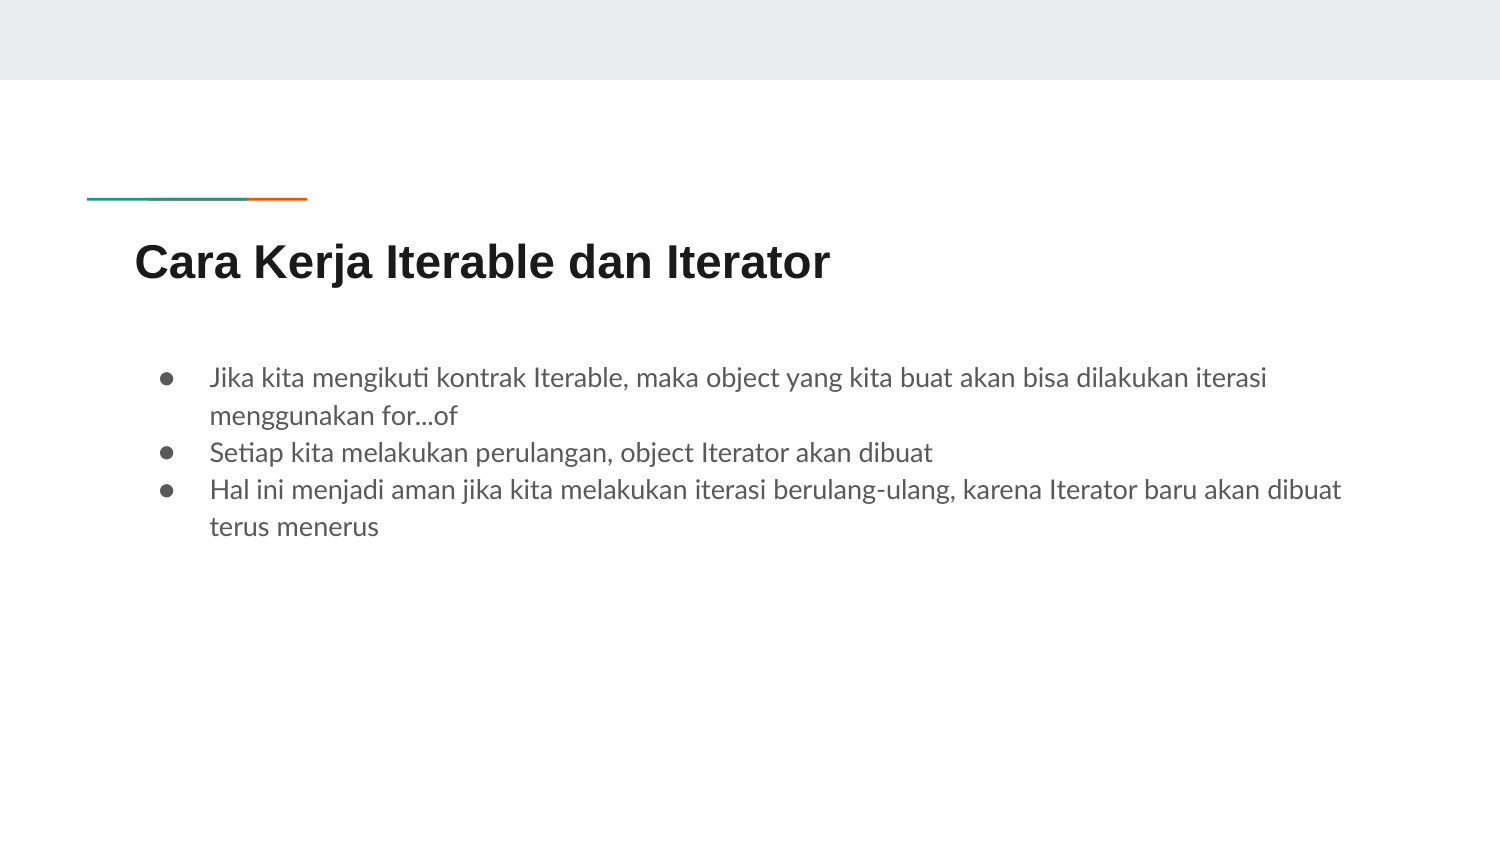

# Cara Kerja Iterable dan Iterator
Jika kita mengikuti kontrak Iterable, maka object yang kita buat akan bisa dilakukan iterasi menggunakan for...of
Setiap kita melakukan perulangan, object Iterator akan dibuat
Hal ini menjadi aman jika kita melakukan iterasi berulang-ulang, karena Iterator baru akan dibuat terus menerus